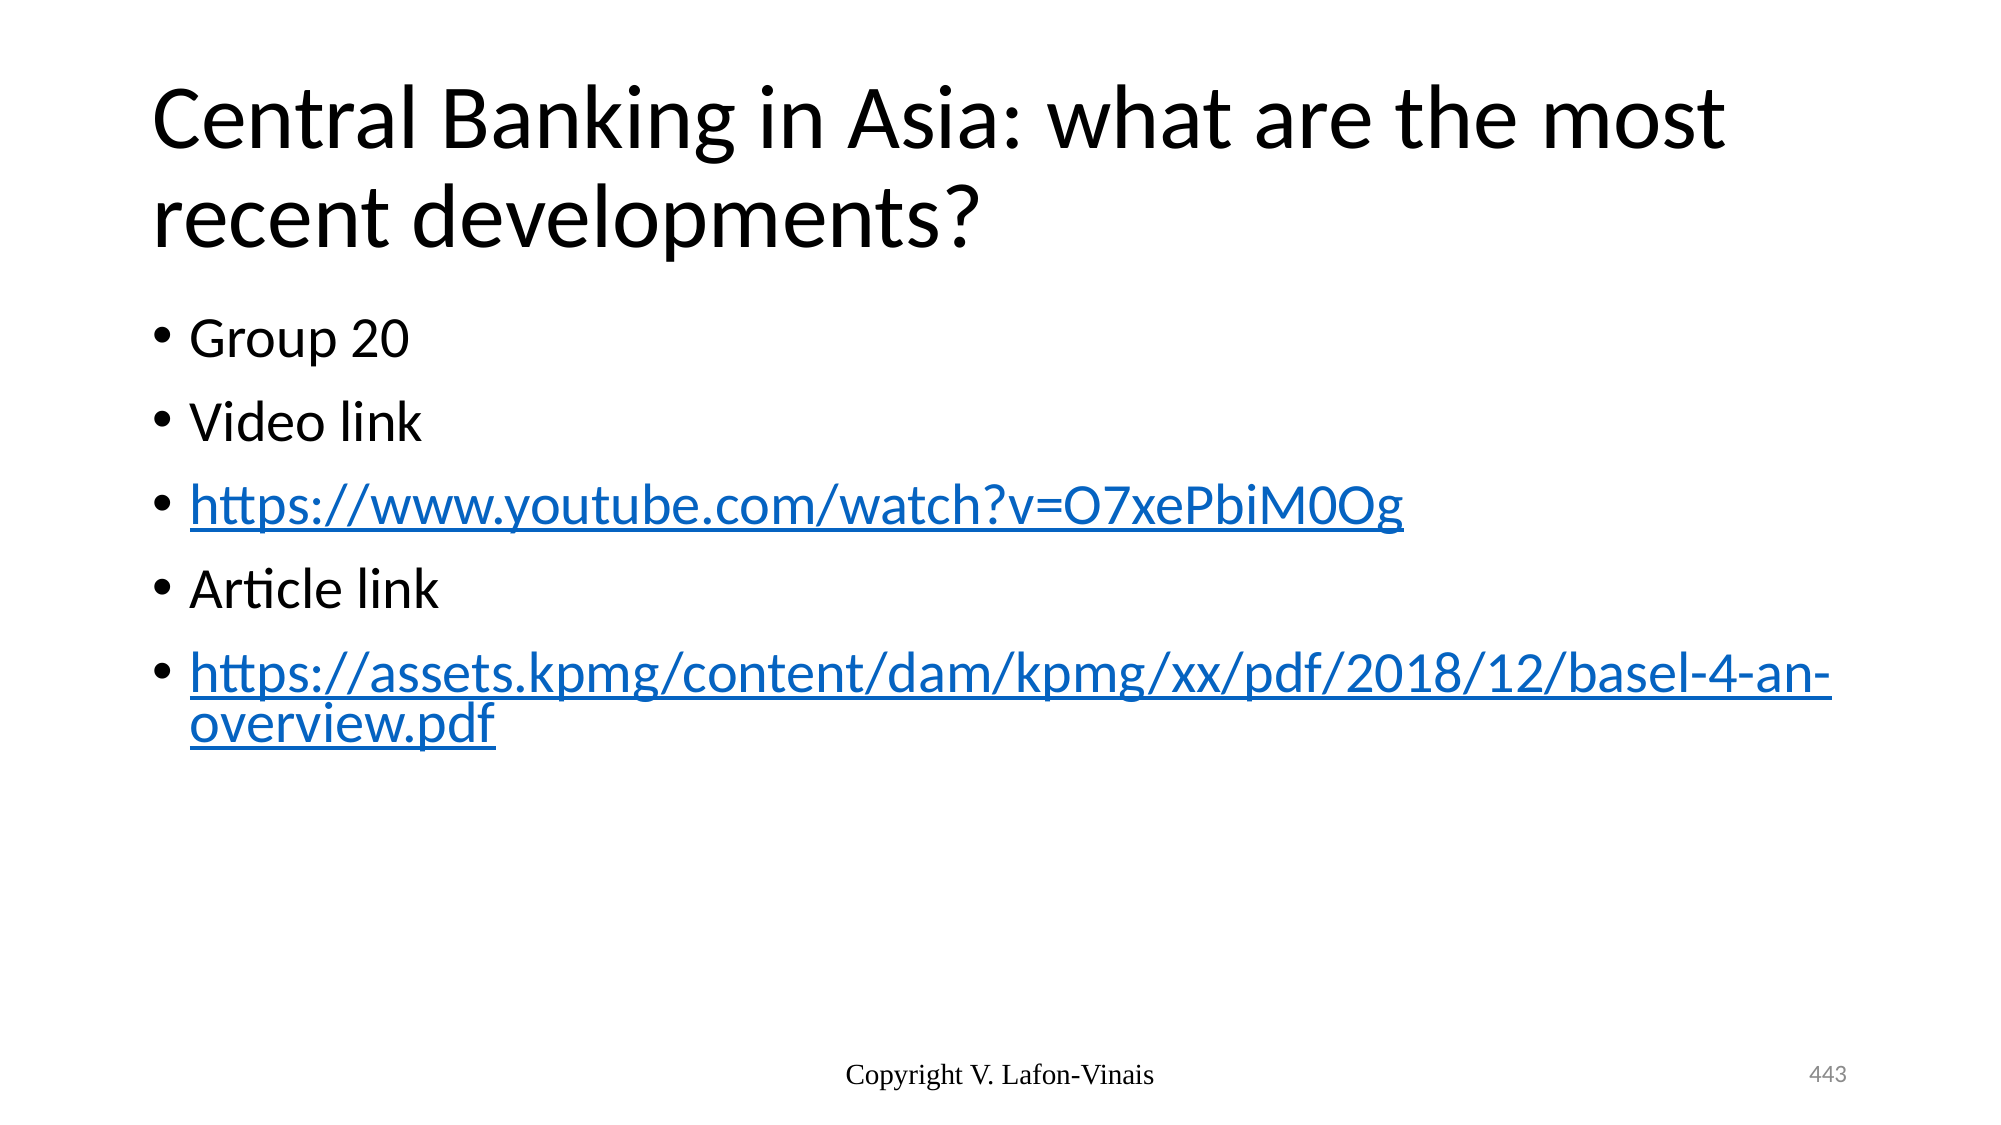

# Central Banking in Asia: what are the most recent developments?
Group 20
Video link
https://www.youtube.com/watch?v=O7xePbiM0Og
Article link
https://assets.kpmg/content/dam/kpmg/xx/pdf/2018/12/basel-4-an-overview.pdf

443
Copyright V. Lafon-Vinais